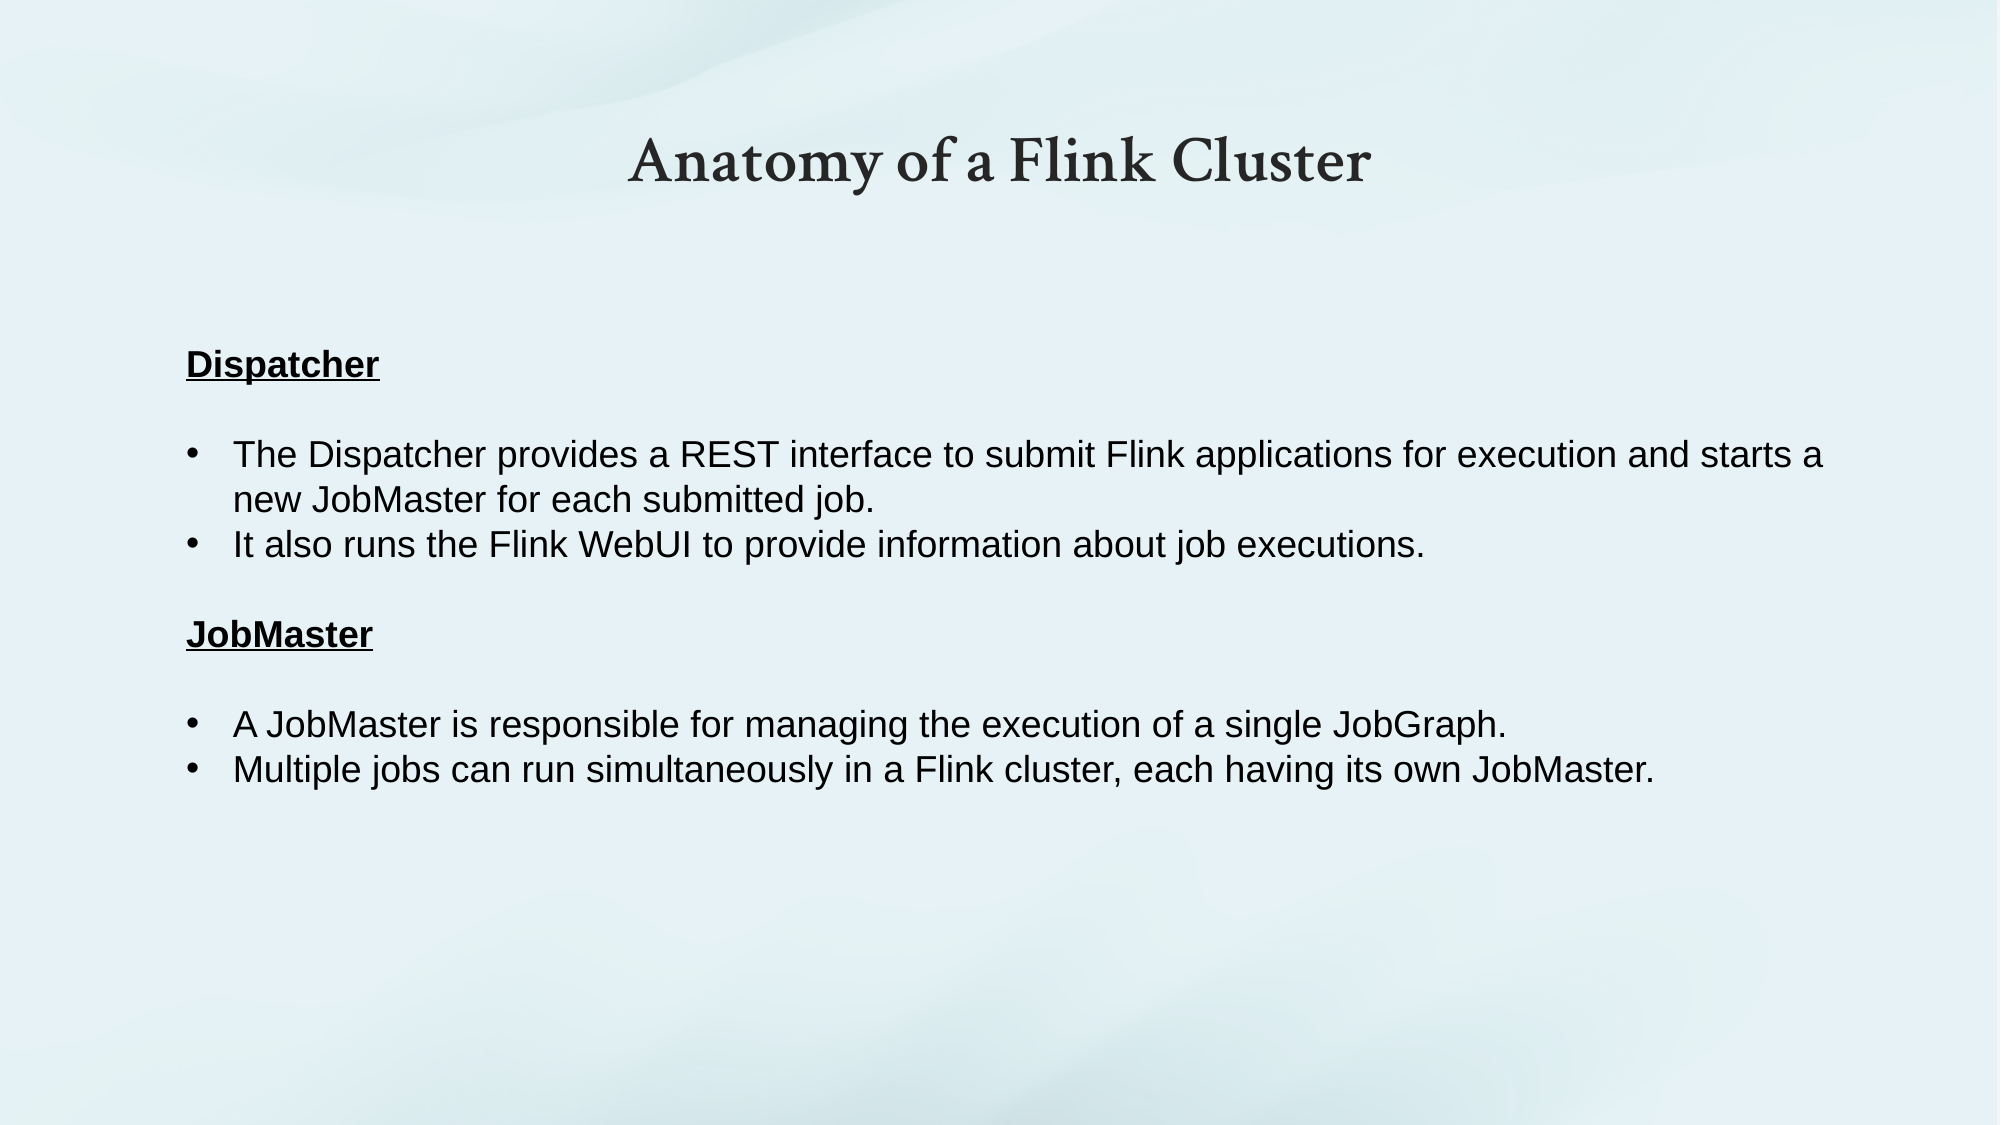

# Anatomy of a Flink Cluster

Dispatcher

The Dispatcher provides a REST interface to submit Flink applications for execution and starts a new JobMaster for each submitted job.
It also runs the Flink WebUI to provide information about job executions.

JobMaster

A JobMaster is responsible for managing the execution of a single JobGraph.
Multiple jobs can run simultaneously in a Flink cluster, each having its own JobMaster.